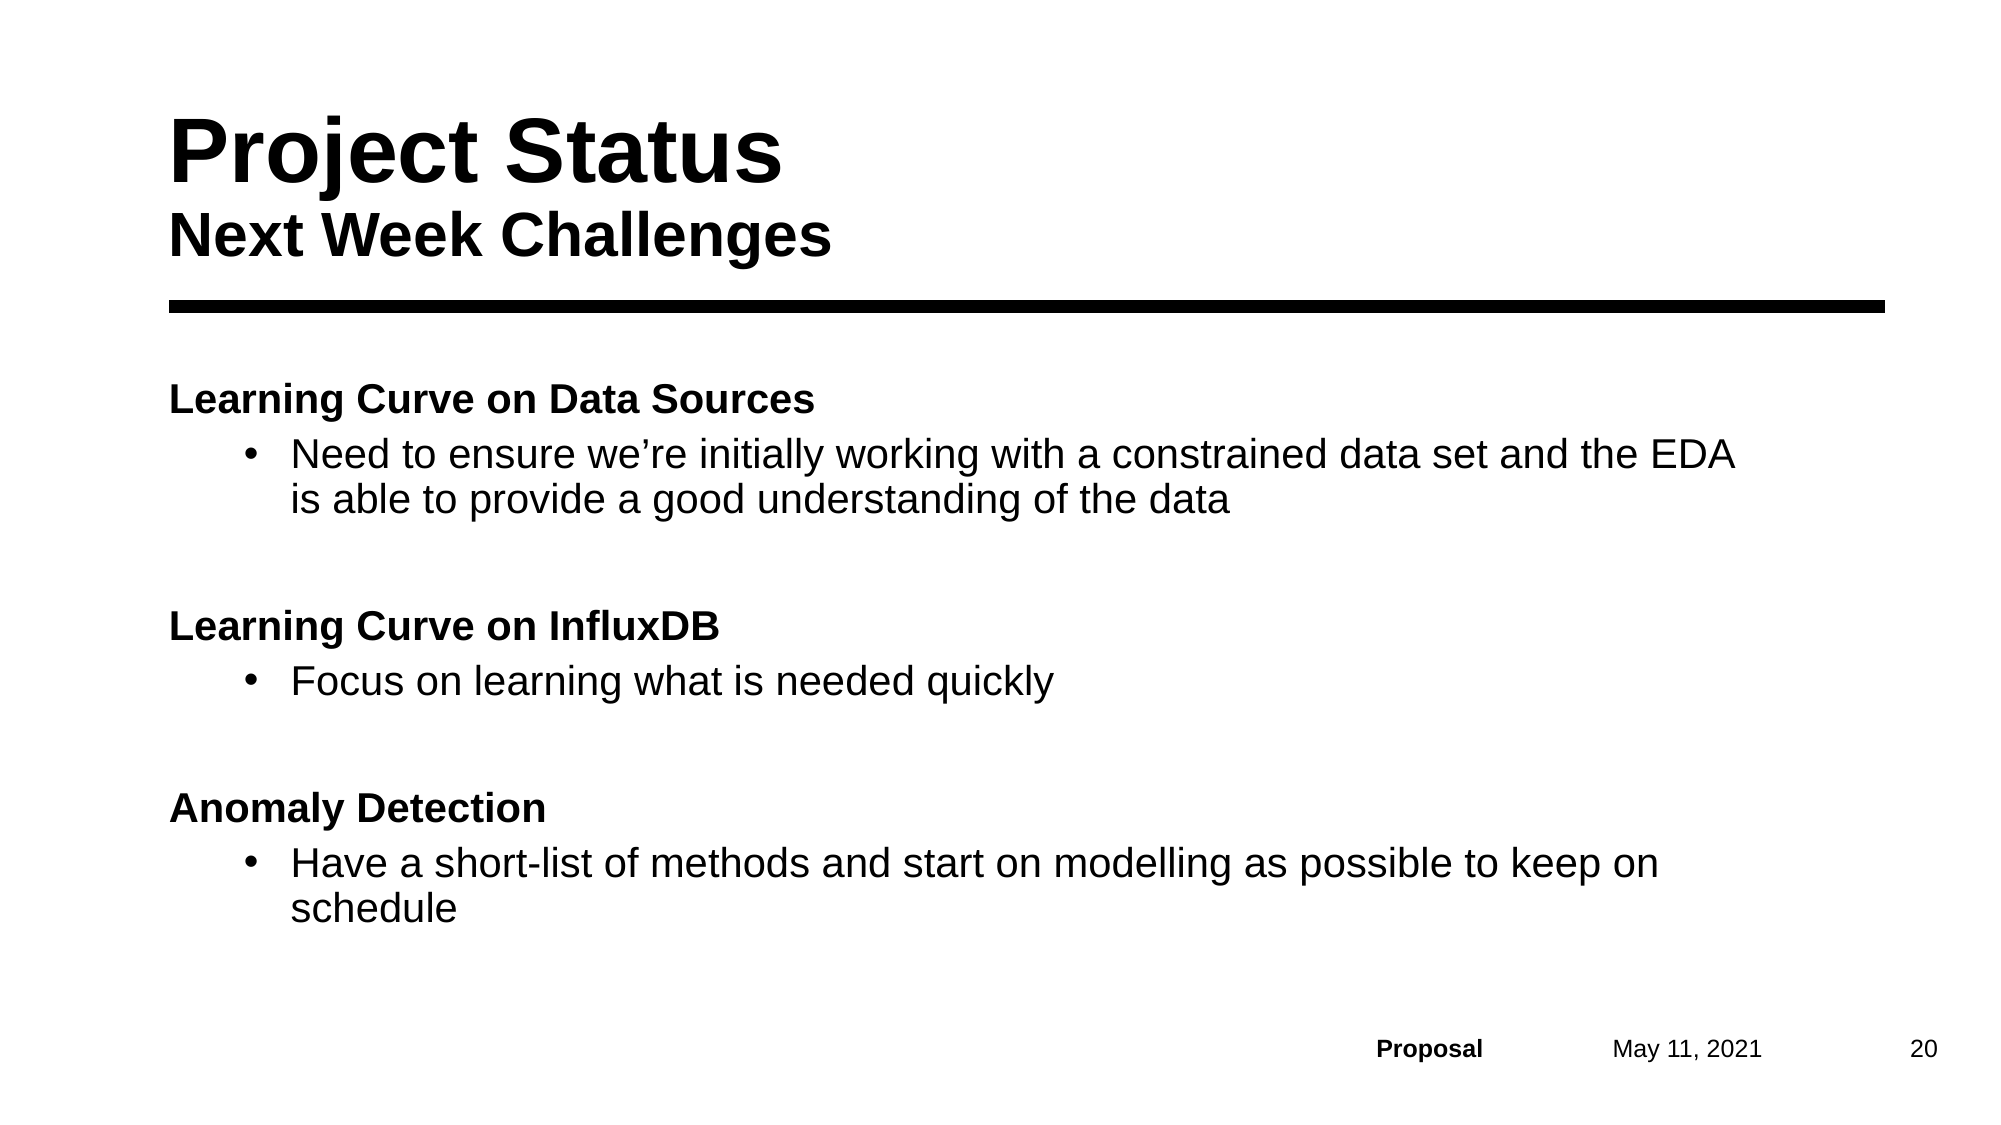

# Project Status Next Week Challenges
Learning Curve on Data Sources
Need to ensure we’re initially working with a constrained data set and the EDA is able to provide a good understanding of the data

Learning Curve on InfluxDB
Focus on learning what is needed quickly

Anomaly Detection
Have a short-list of methods and start on modelling as possible to keep on schedule

May 11, 2021
20
Proposal